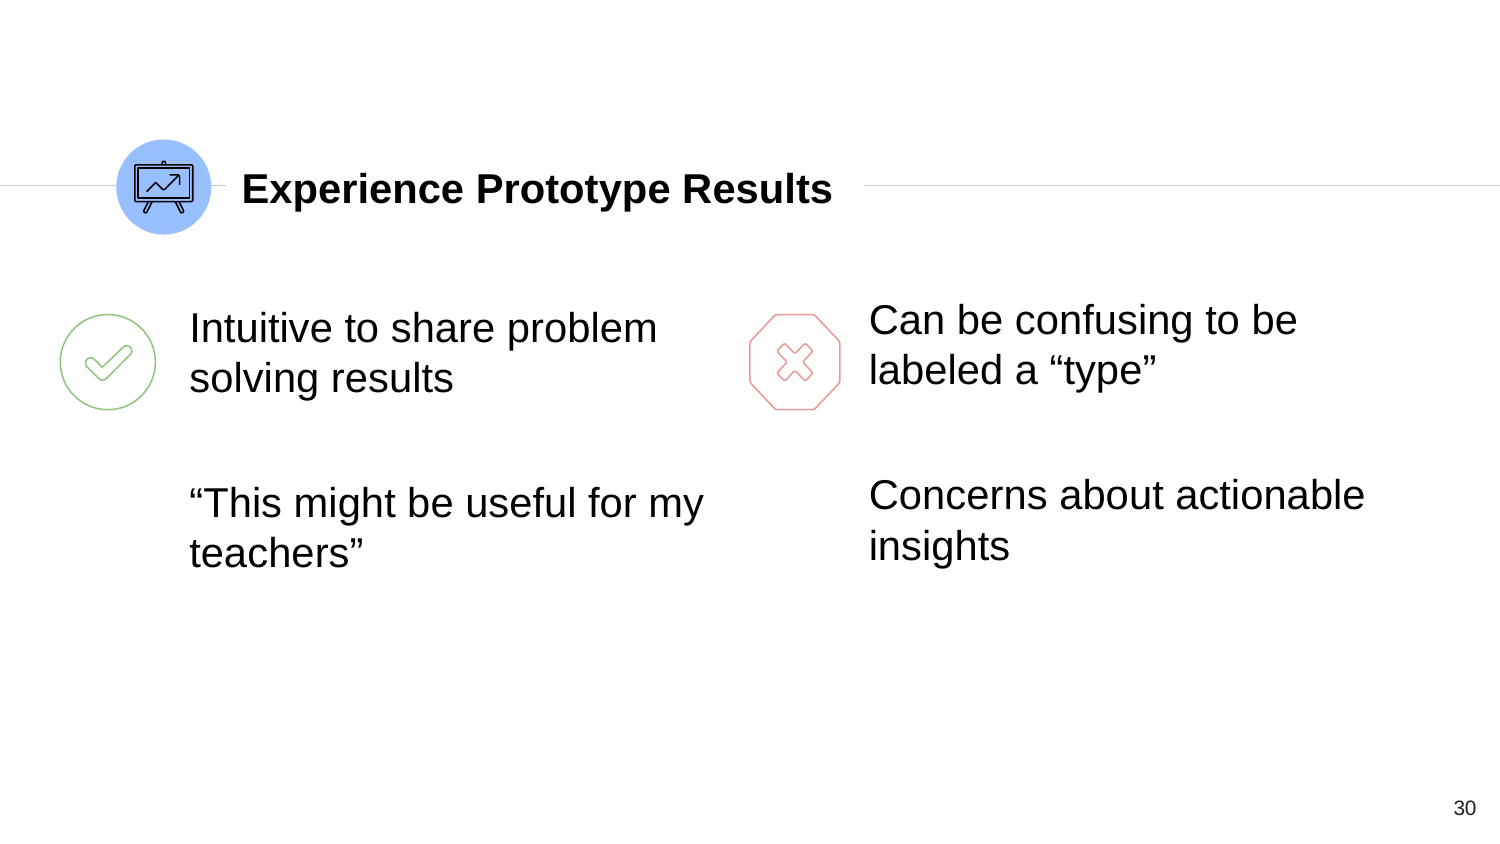

# Experience Prototype Results

Can be confusing to be labeled a “type”

Concerns about actionable insights
Intuitive to share problem solving results

“This might be useful for my teachers”

30